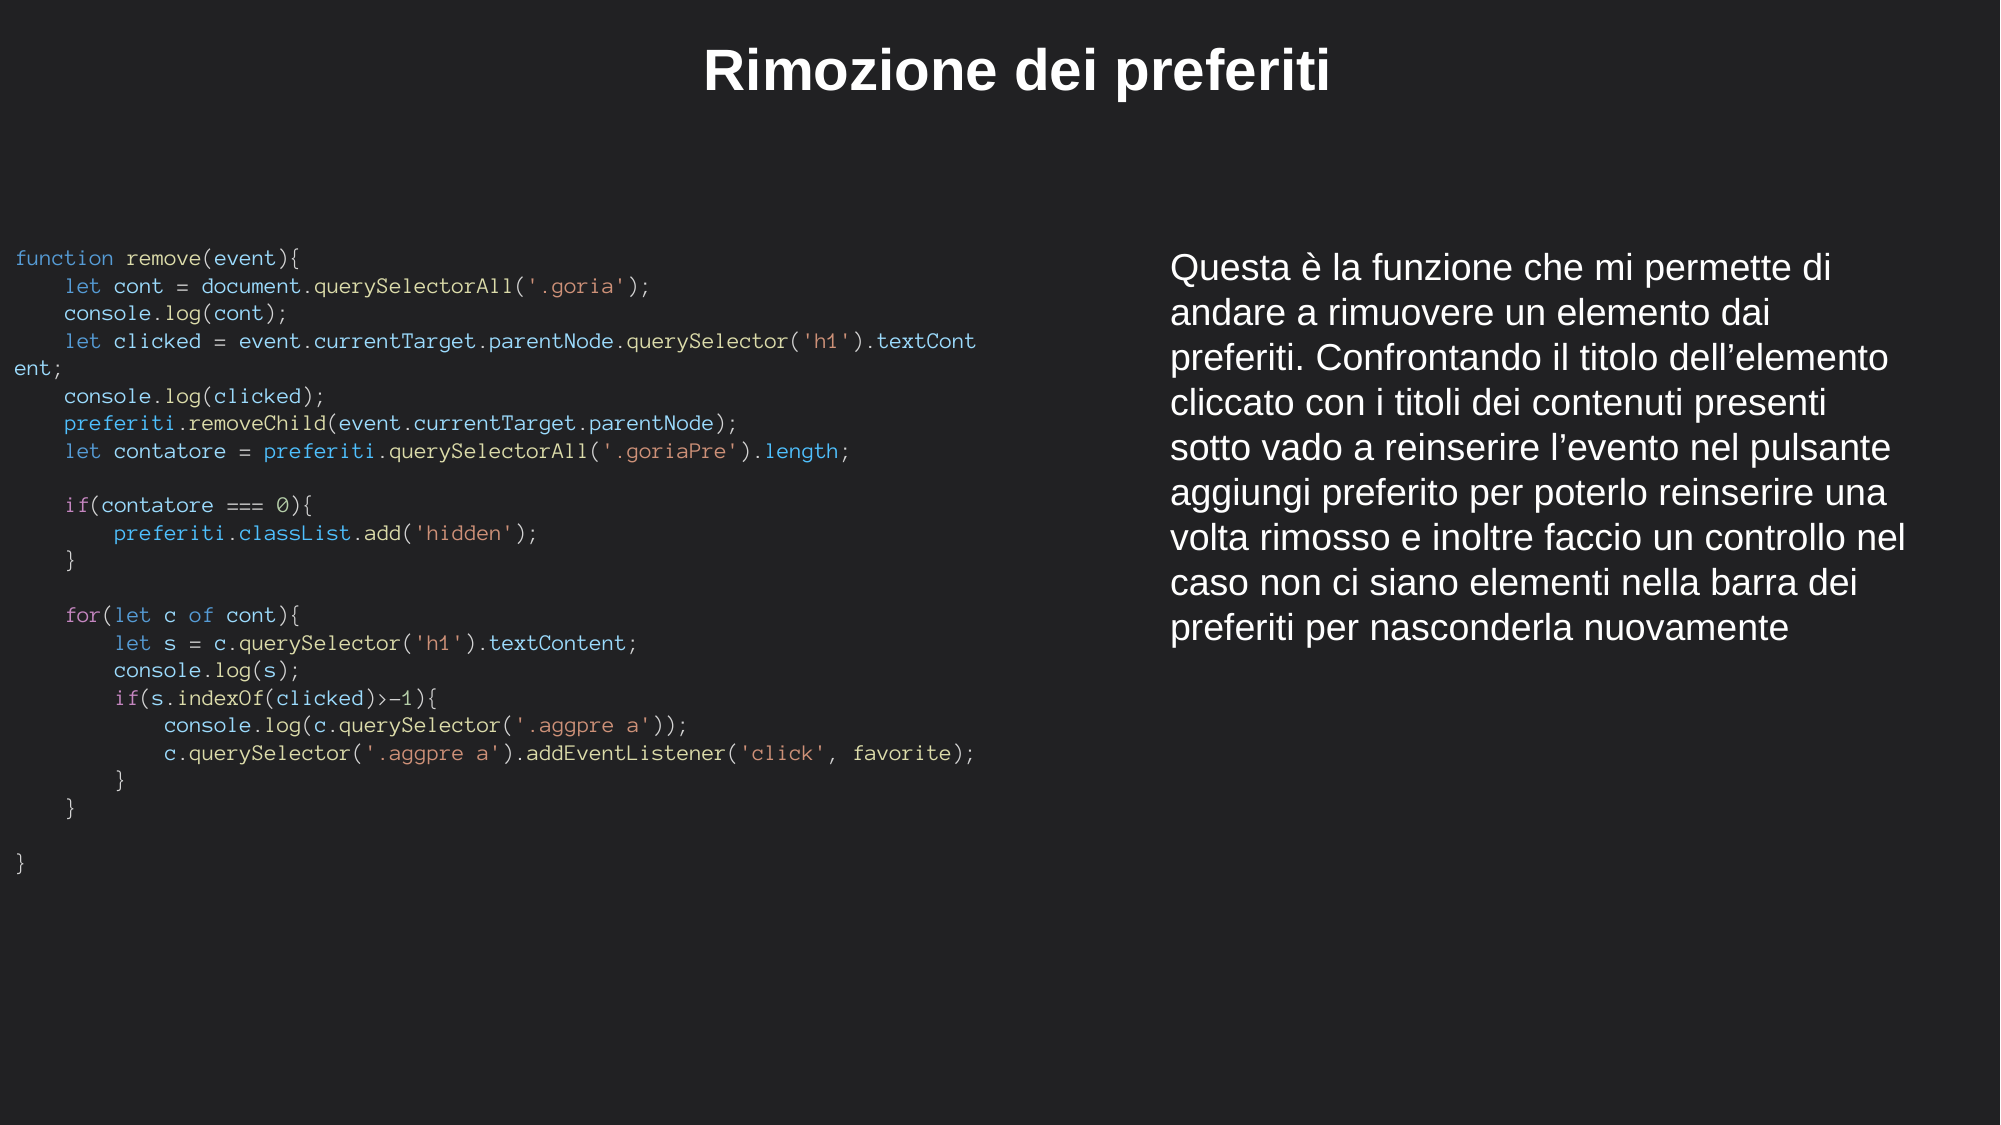

Rimozione dei preferiti
function remove(event){
    let cont = document.querySelectorAll('.goria');
    console.log(cont);
    let clicked = event.currentTarget.parentNode.querySelector('h1').textContent;
    console.log(clicked);
    preferiti.removeChild(event.currentTarget.parentNode);
    let contatore = preferiti.querySelectorAll('.goriaPre').length;
    if(contatore === 0){
        preferiti.classList.add('hidden');
    }
    for(let c of cont){
        let s = c.querySelector('h1').textContent;
        console.log(s);
        if(s.indexOf(clicked)>-1){
            console.log(c.querySelector('.aggpre a'));
            c.querySelector('.aggpre a').addEventListener('click', favorite);
        }
    }

}
Questa è la funzione che mi permette di andare a rimuovere un elemento dai preferiti. Confrontando il titolo dell’elemento cliccato con i titoli dei contenuti presenti sotto vado a reinserire l’evento nel pulsante aggiungi preferito per poterlo reinserire una volta rimosso e inoltre faccio un controllo nel caso non ci siano elementi nella barra dei preferiti per nasconderla nuovamente